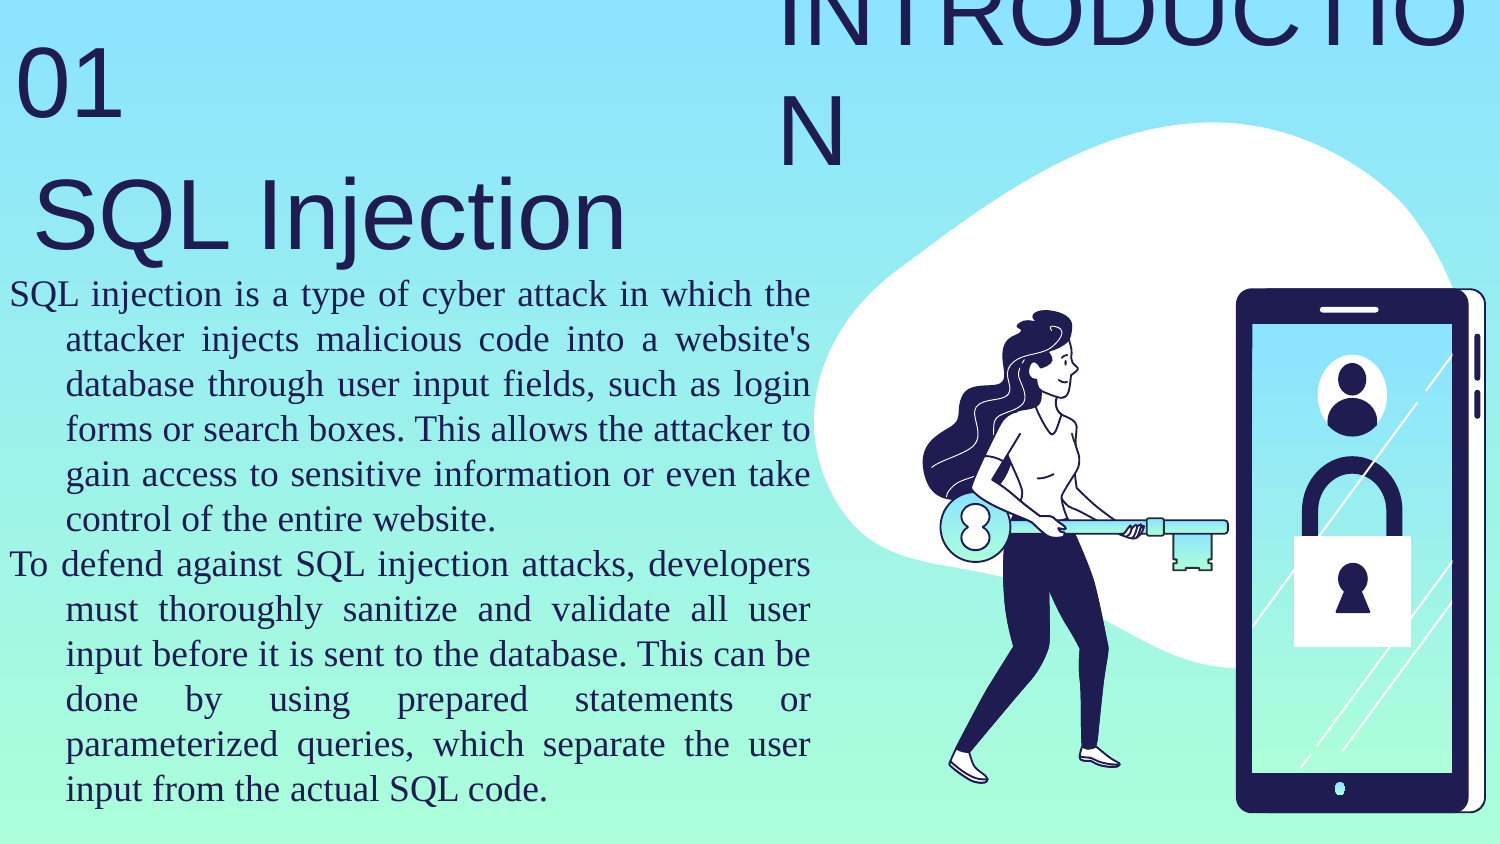

# INTRODUCTION
01

SQL Injection
SQL injection is a type of cyber attack in which the attacker injects malicious code into a website's database through user input fields, such as login forms or search boxes. This allows the attacker to gain access to sensitive information or even take control of the entire website.
To defend against SQL injection attacks, developers must thoroughly sanitize and validate all user input before it is sent to the database. This can be done by using prepared statements or parameterized queries, which separate the user input from the actual SQL code.